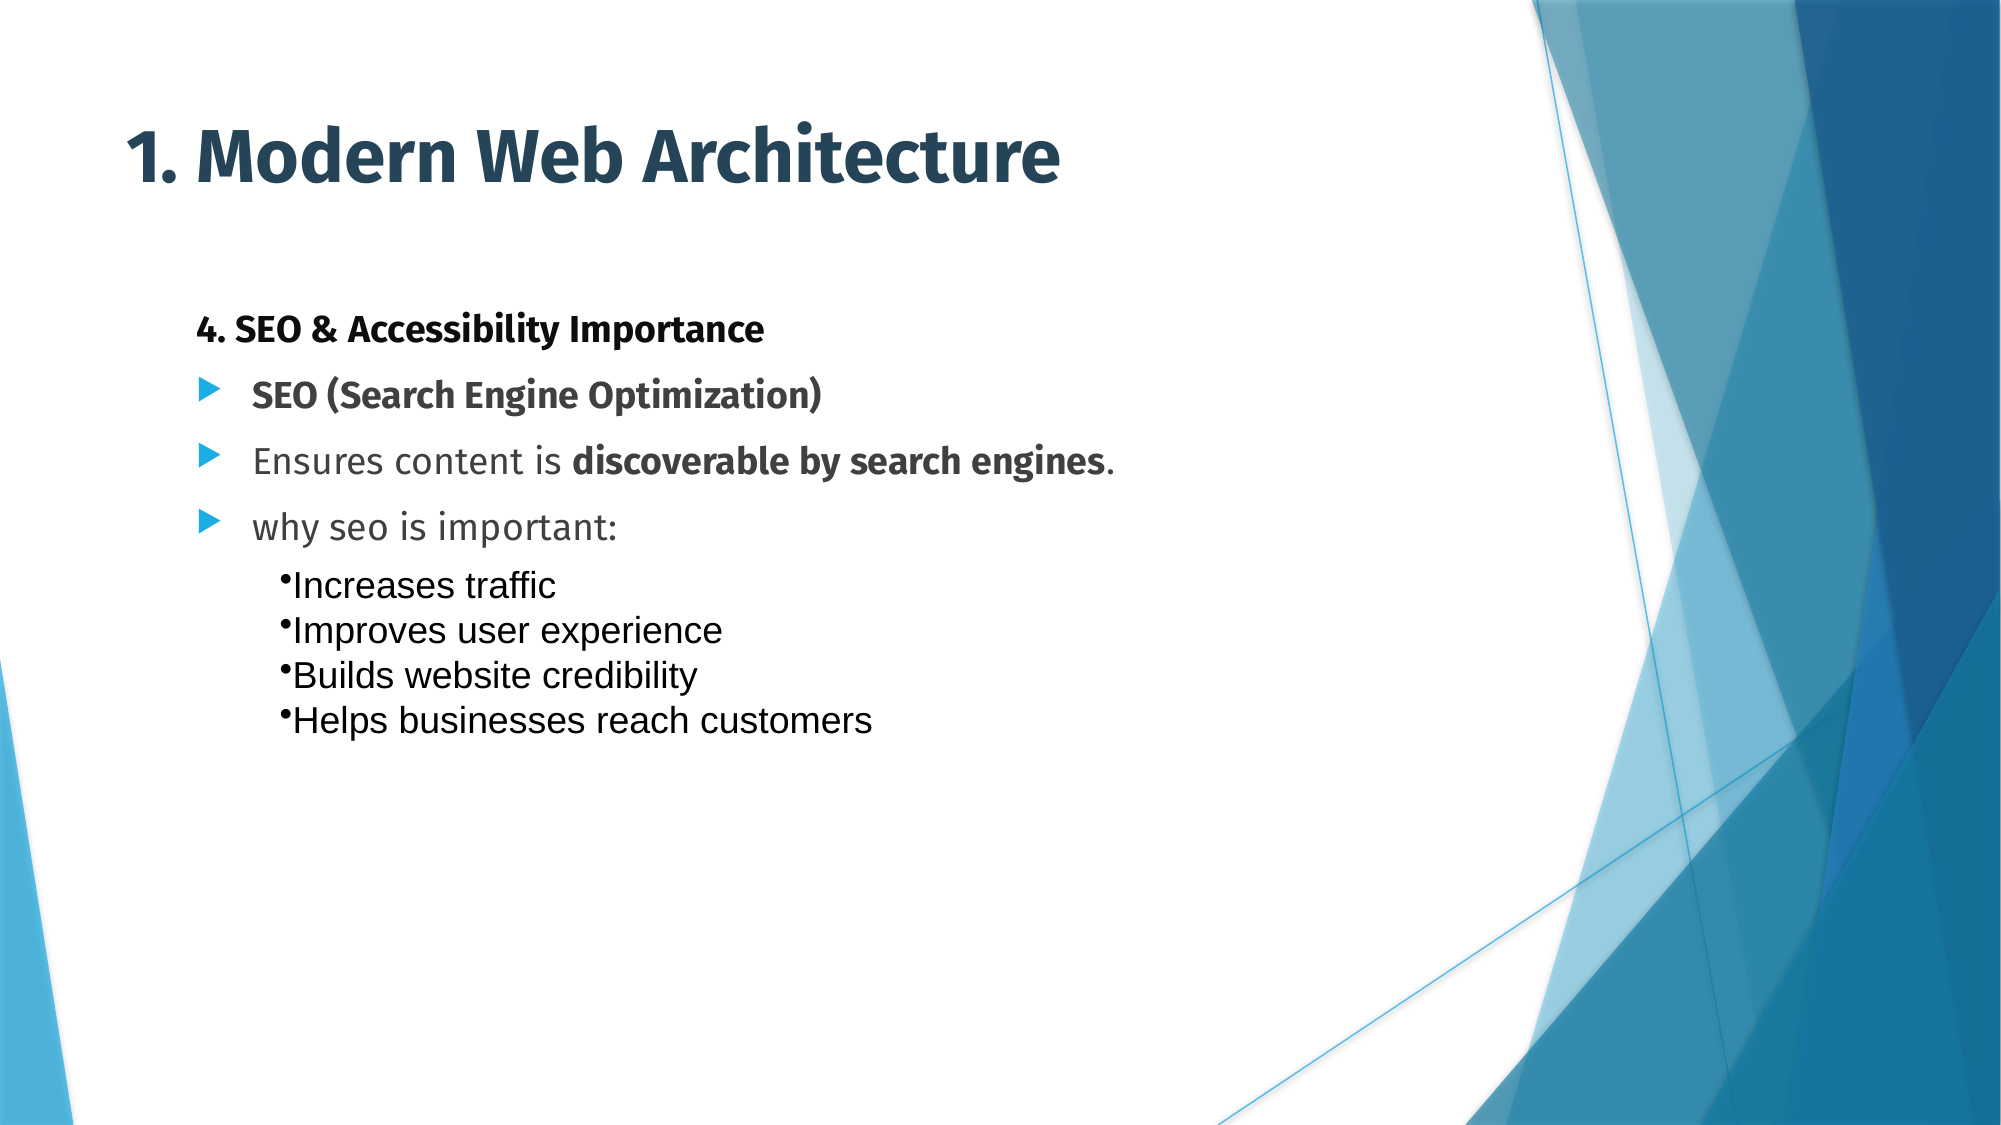

# 1. Modern Web Architecture
4. SEO & Accessibility Importance
SEO (Search Engine Optimization)
Ensures content is discoverable by search engines.
why seo is important:

Increases traffic
Improves user experience
Builds website credibility
Helps businesses reach customers